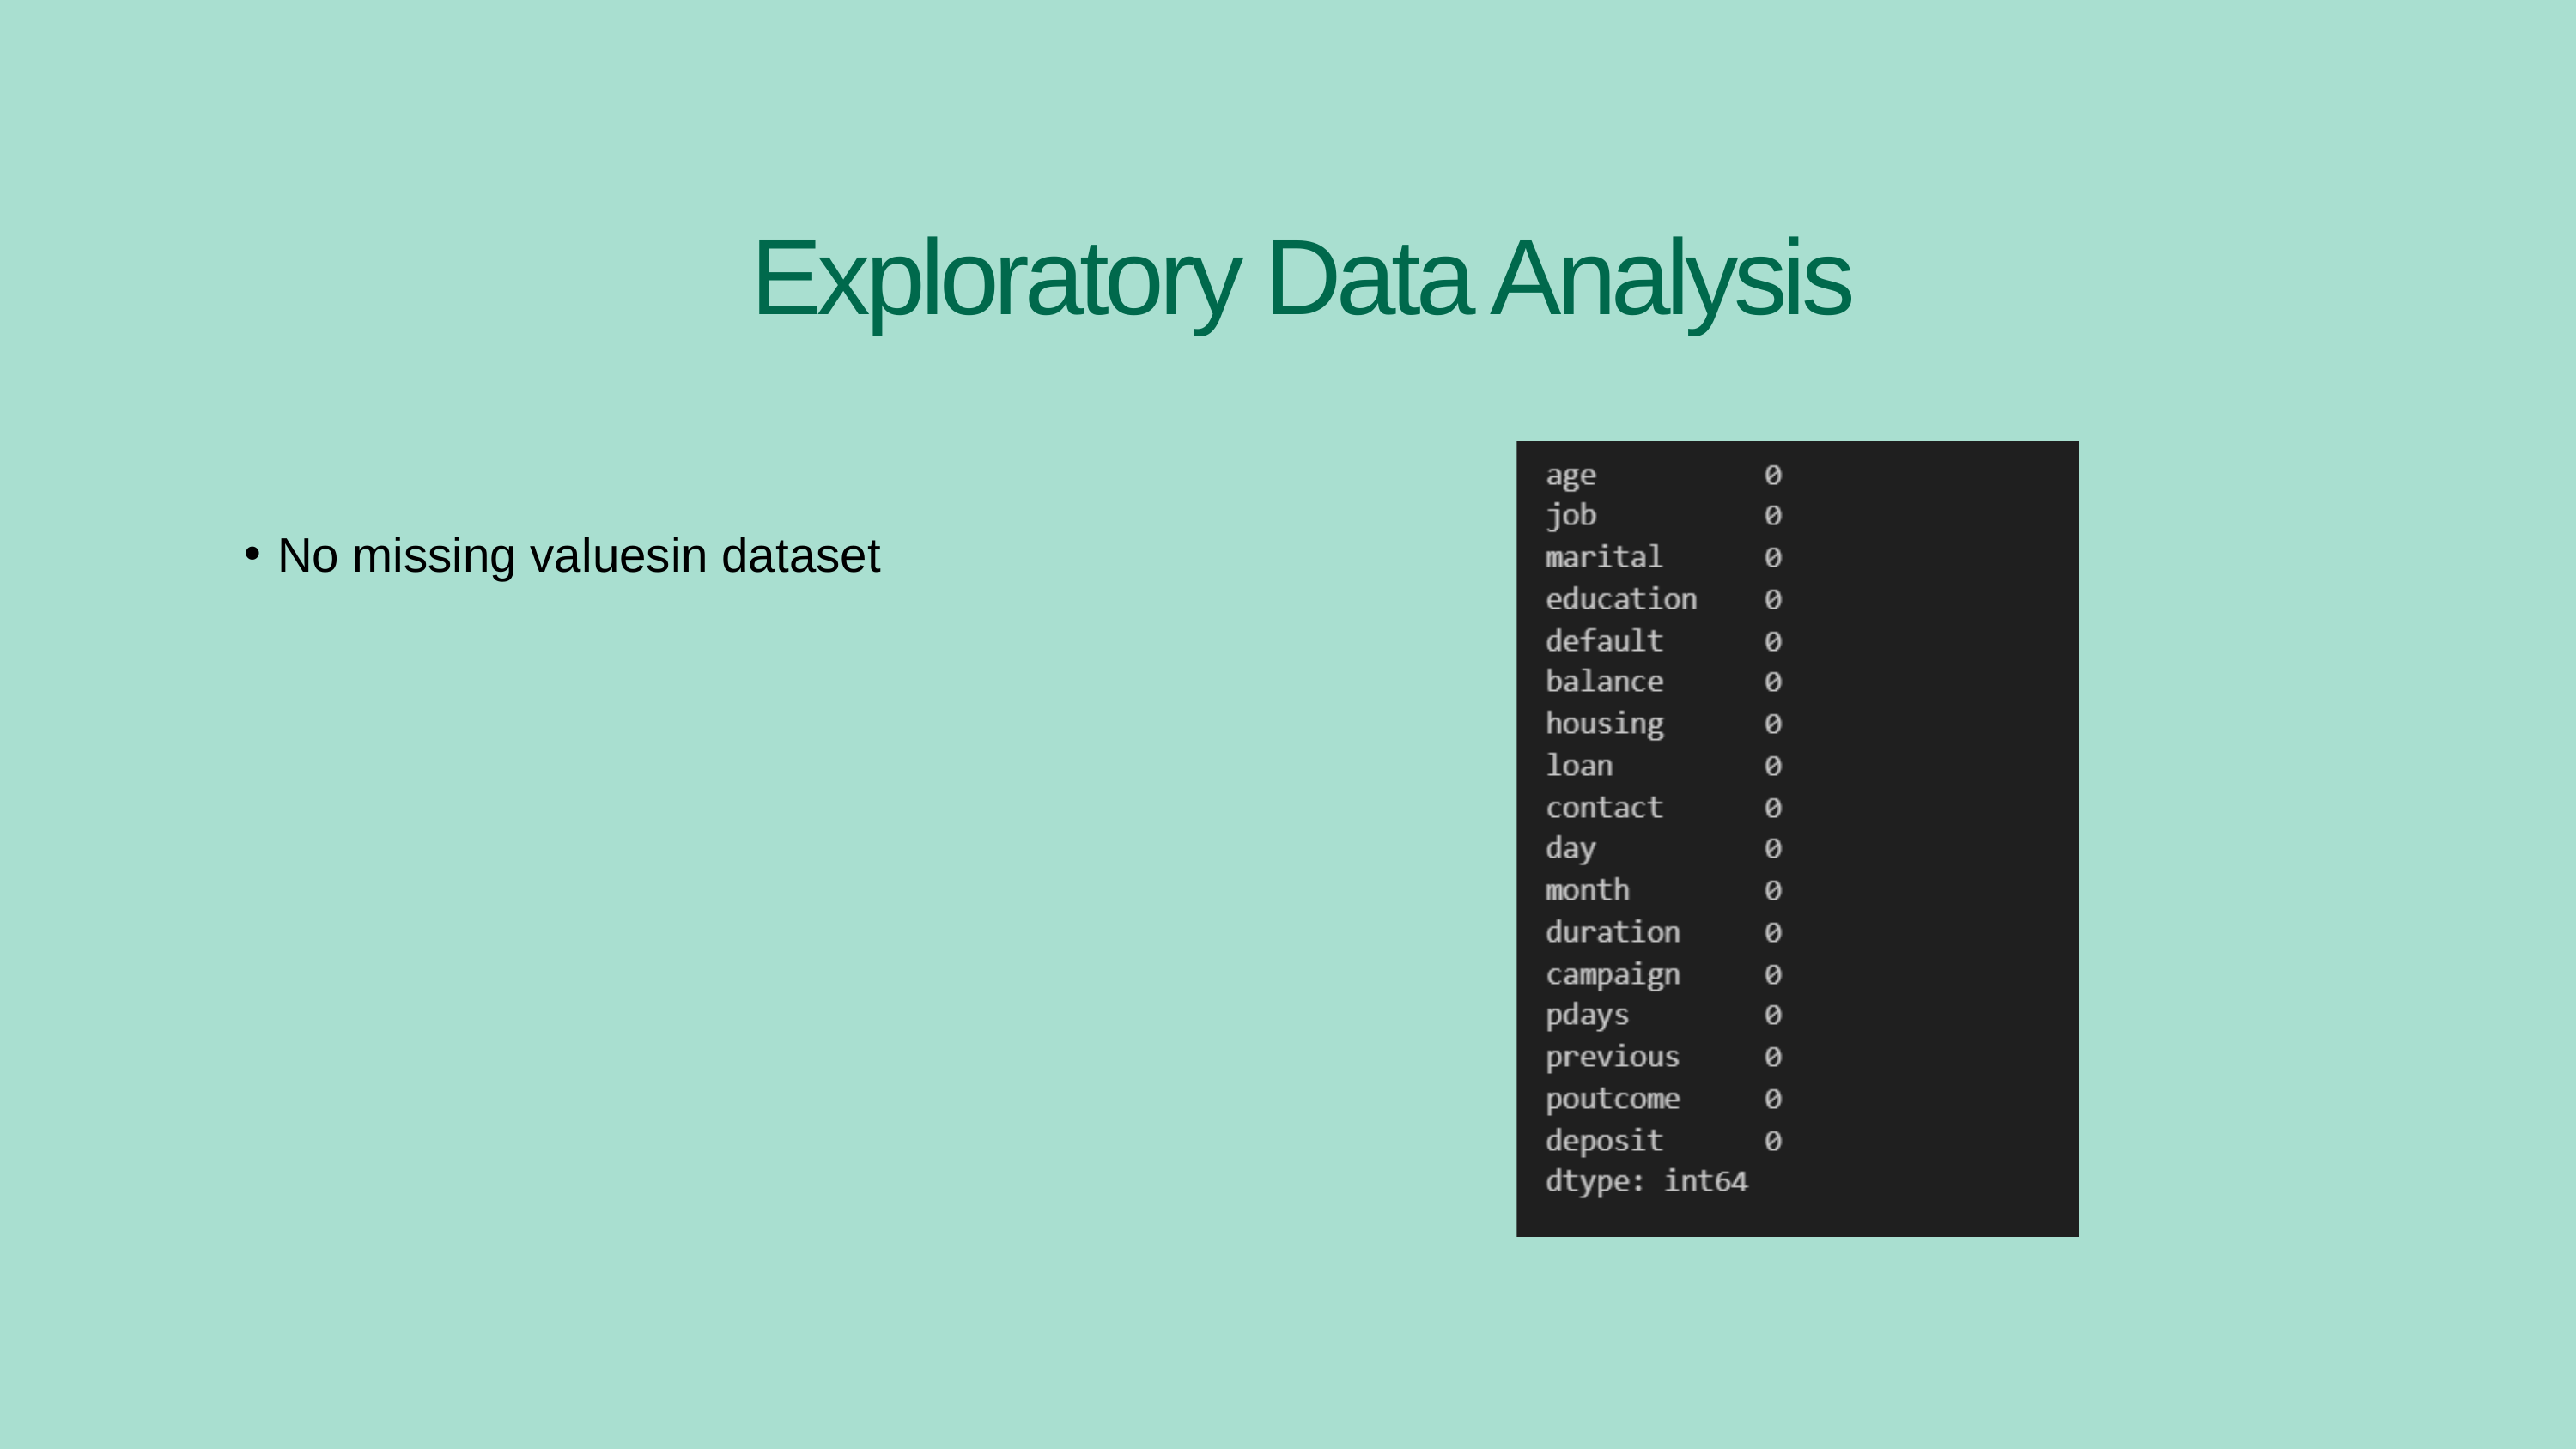

Exploratory Data Analysis

No missing valuesin dataset